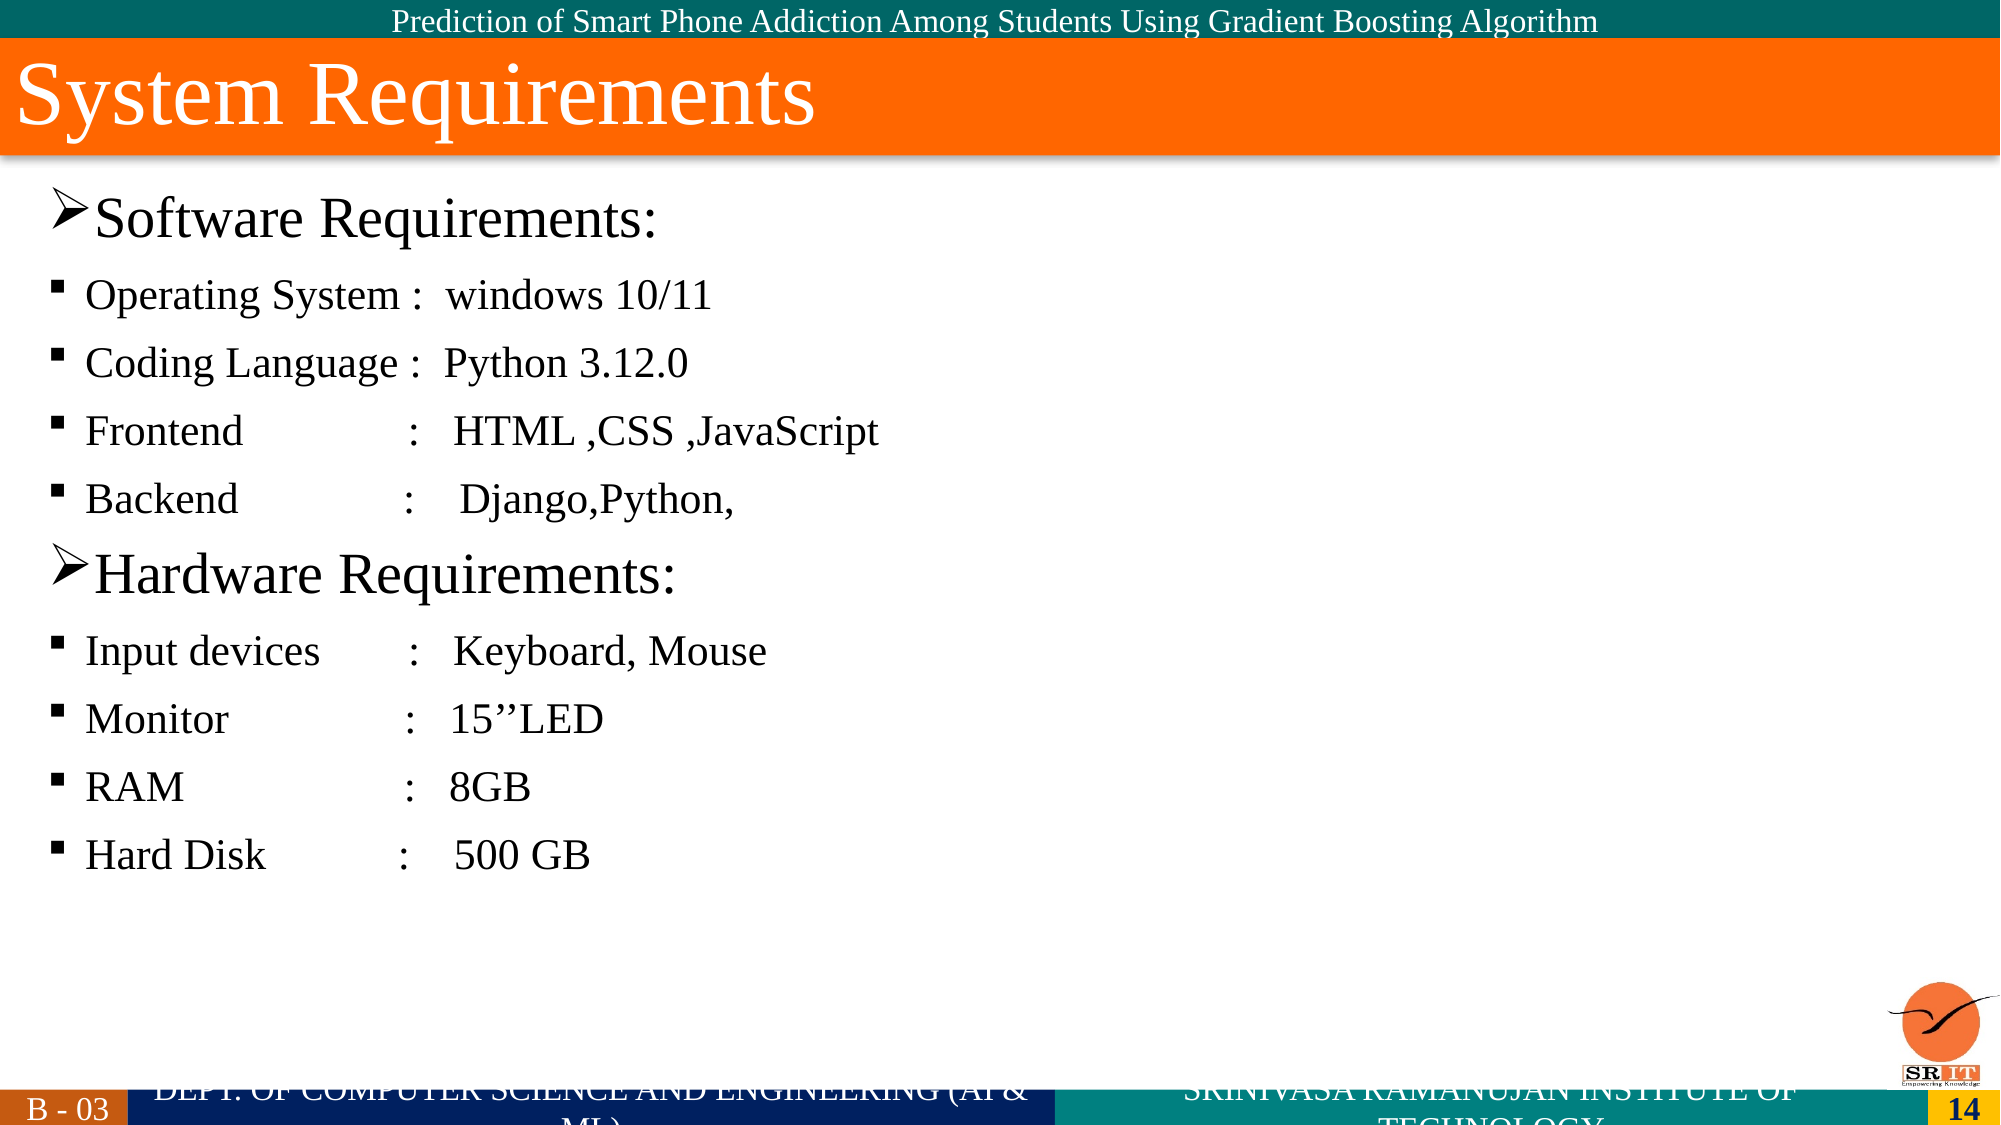

# System Requirements
Software Requirements:
Operating System :  windows 10/11
Coding Language :  Python 3.12.0
Frontend               :   HTML ,CSS ,JavaScript
Backend               :    Django,Python,
Hardware Requirements:
Input devices        :   Keyboard, Mouse
Monitor                :   15’’LED
RAM                    :   8GB
Hard Disk            :    500 GB